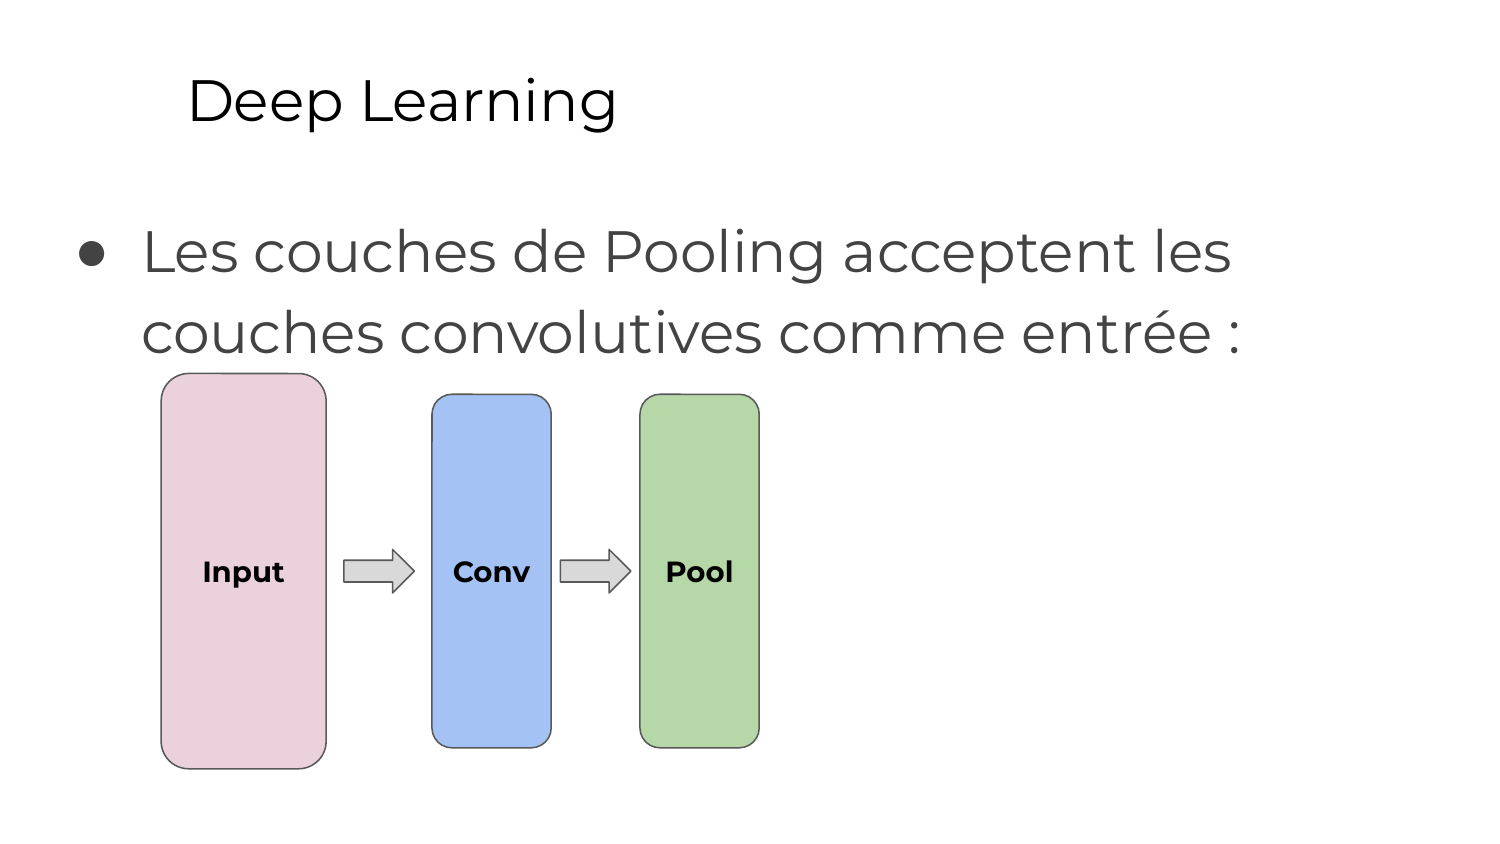

# Deep Learning
Les couches de Pooling acceptent les couches convolutives comme entrée :
Input
Conv
Pool